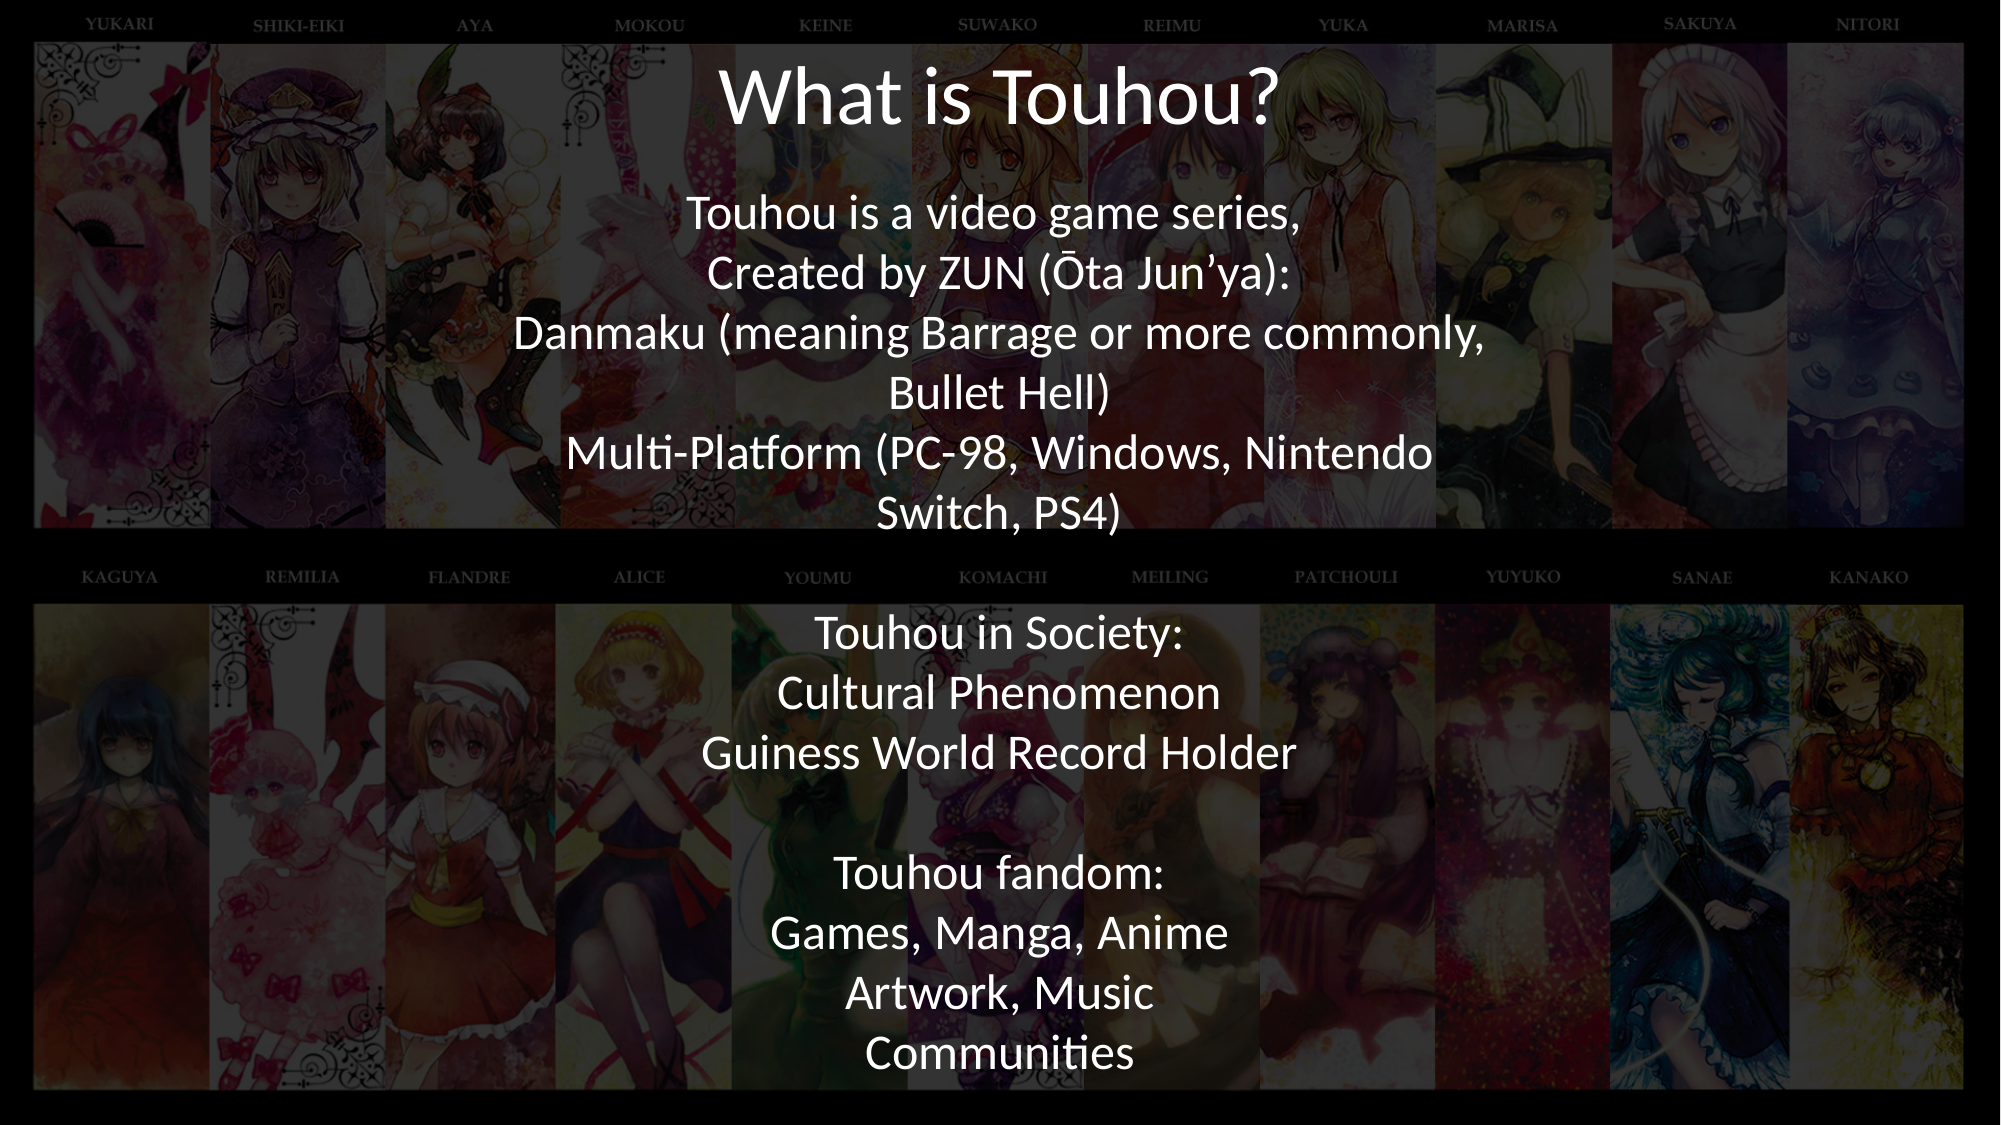

What is Touhou?
Touhou is a video game series,
Created by ZUN (Ōta Jun’ya):
Danmaku (meaning Barrage or more commonly, Bullet Hell)
Multi-Platform (PC-98, Windows, Nintendo Switch, PS4)

Touhou in Society:
Cultural Phenomenon
Guiness World Record Holder

Touhou fandom:
Games, Manga, Anime
Artwork, Music
Communities